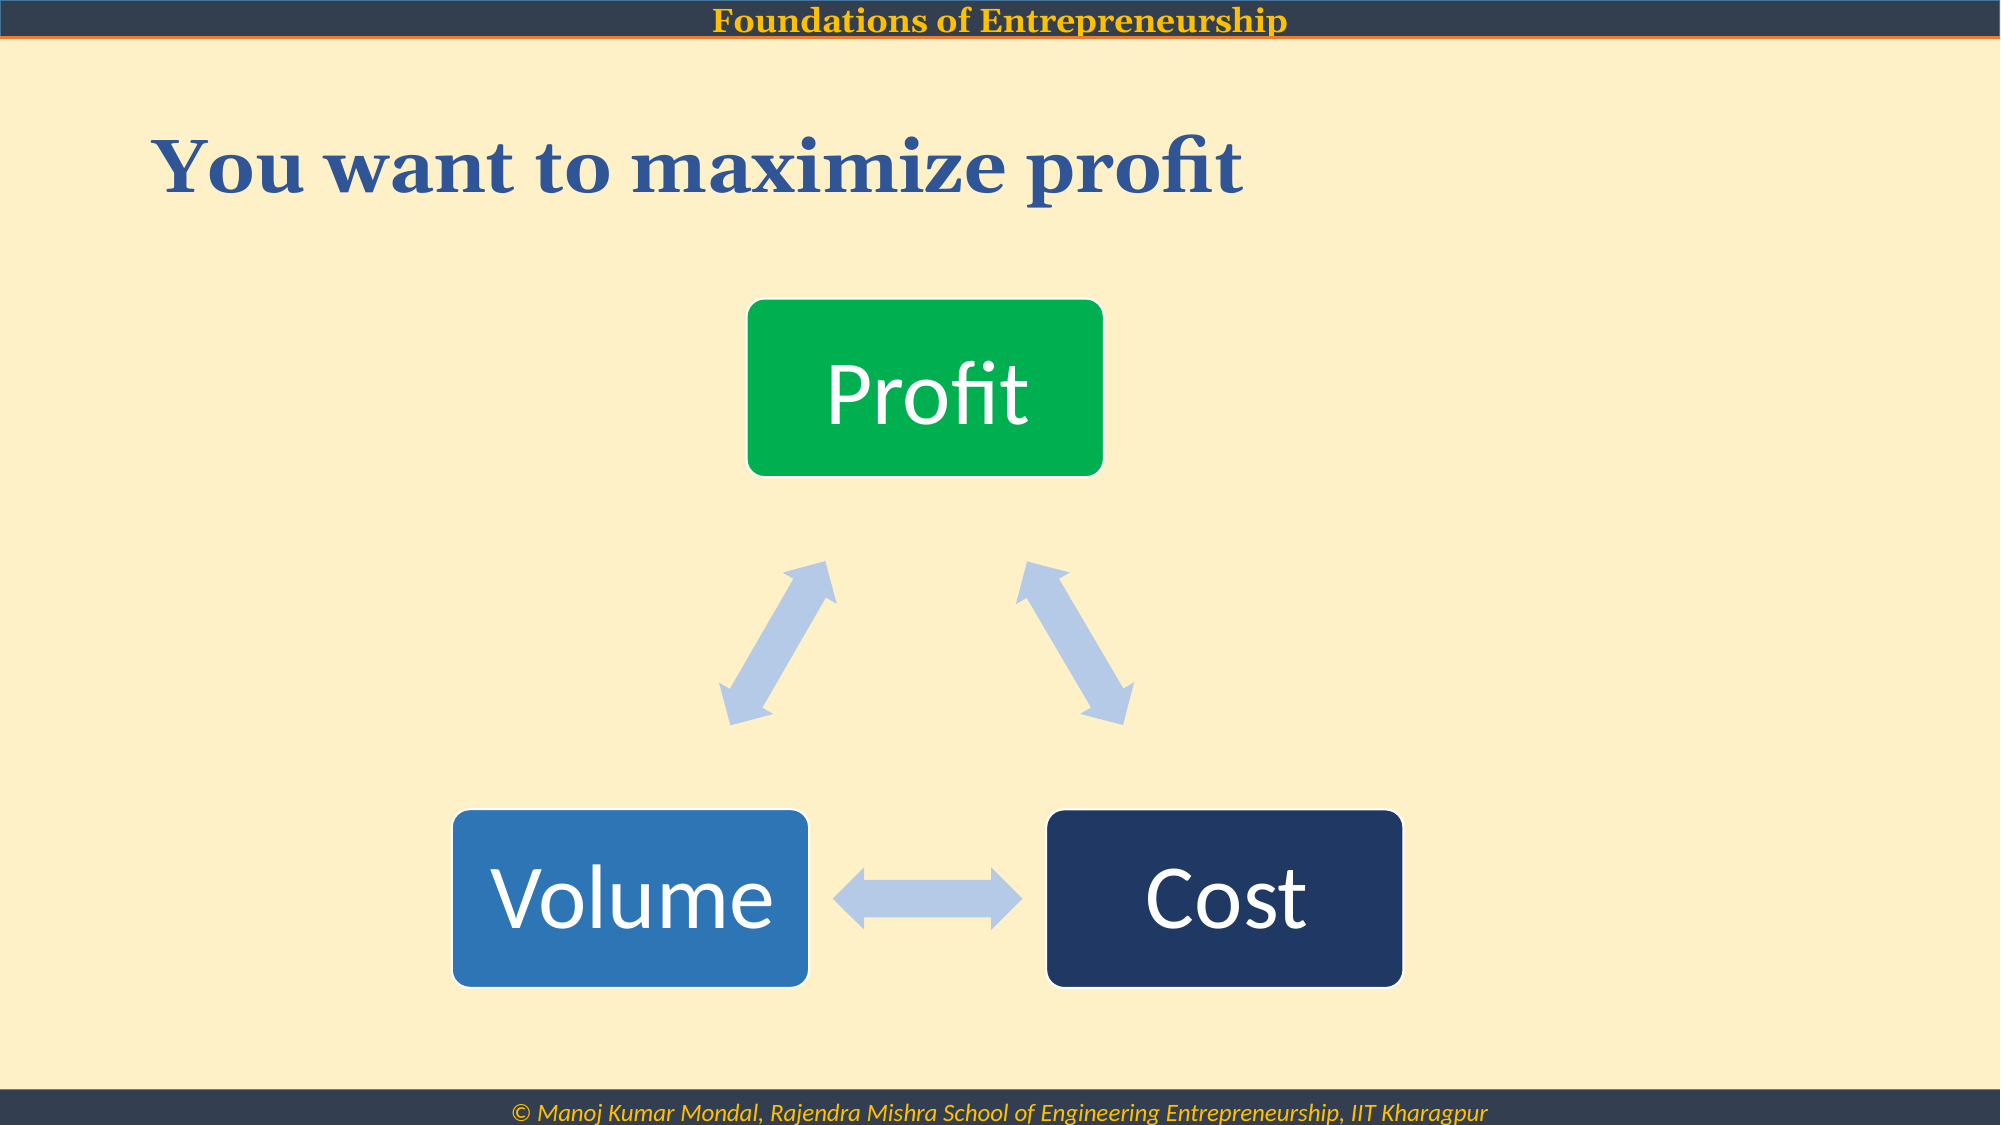

# You want to maximize profit
Profit

Cost

Volume